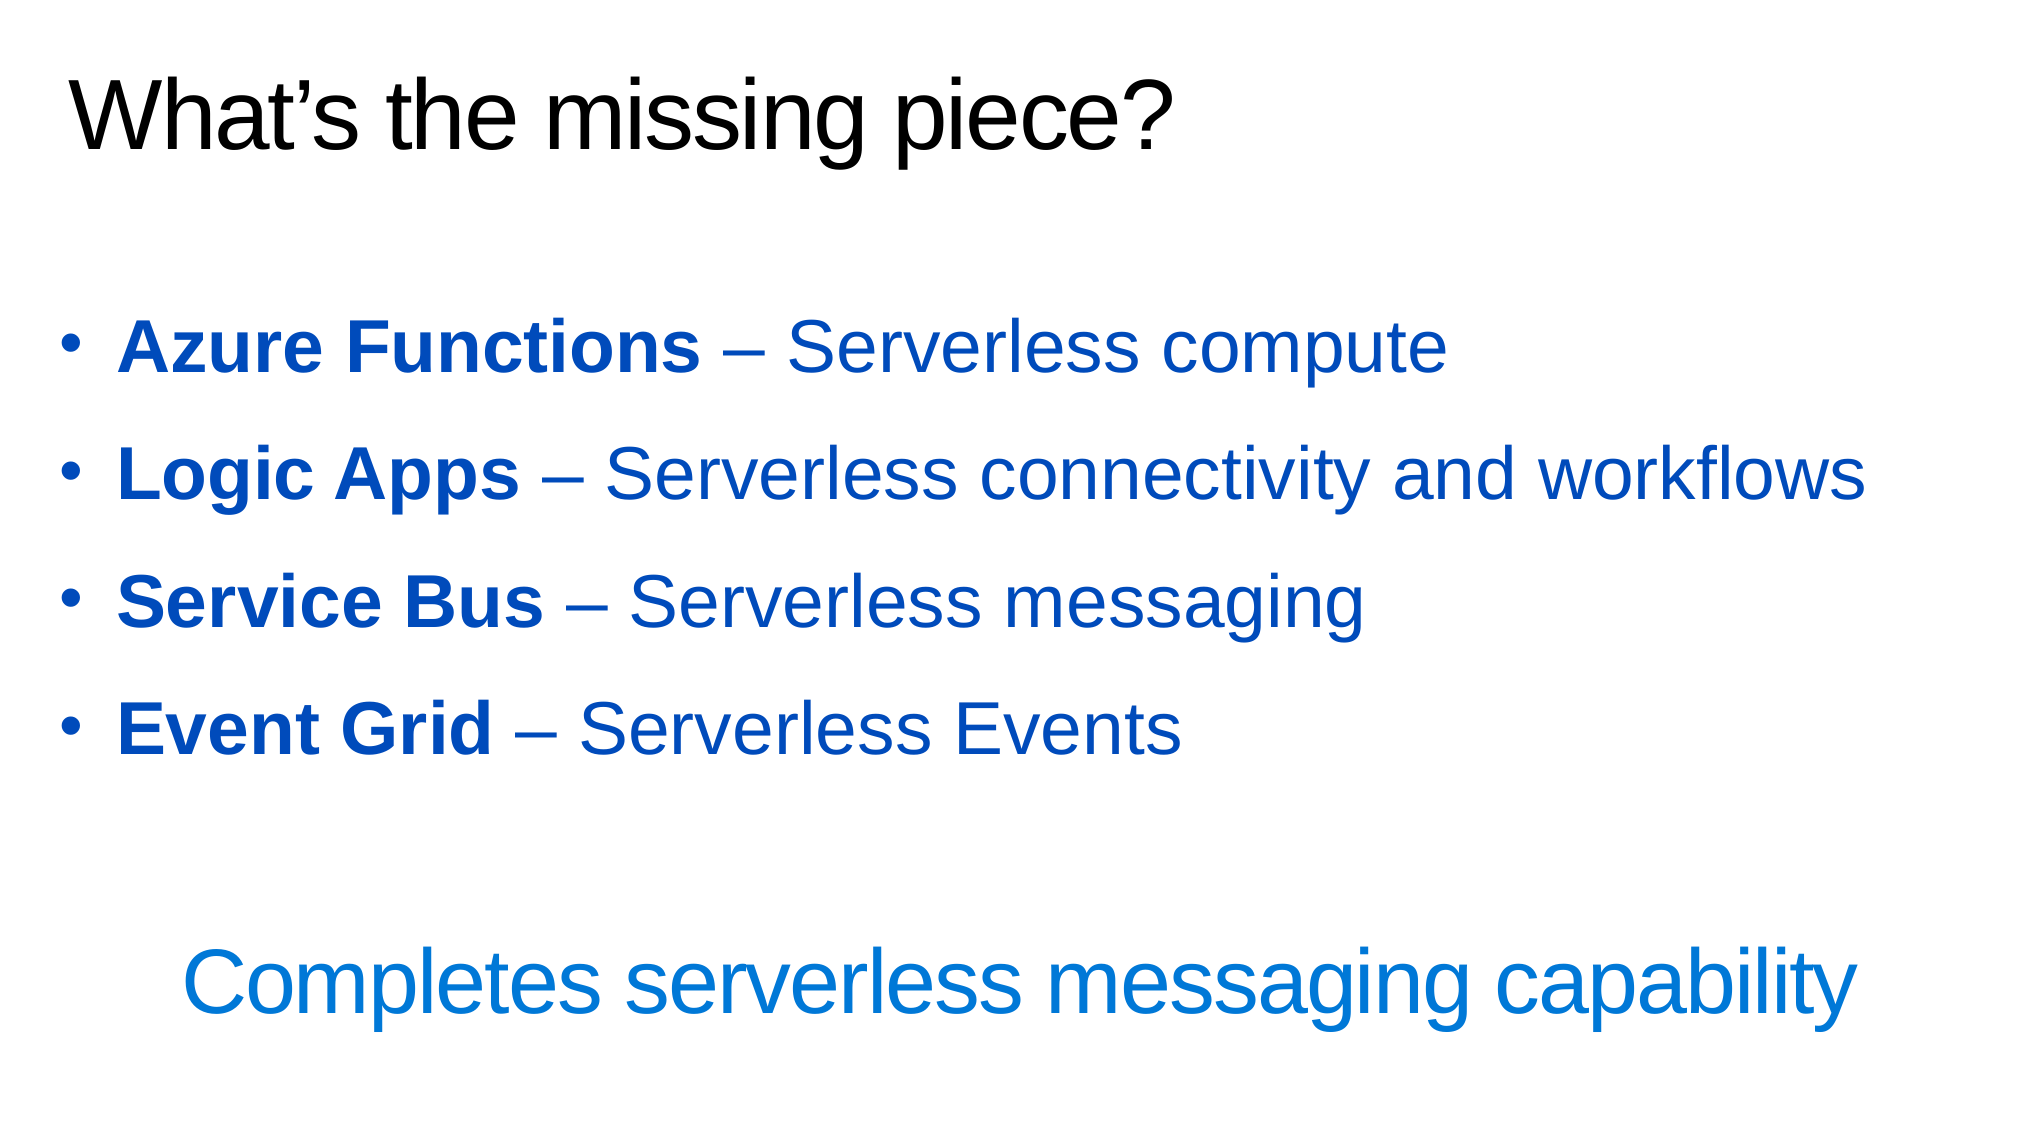

# What’s the missing piece?
Azure Functions – Serverless compute
Logic Apps – Serverless connectivity and workflows
Service Bus – Serverless messaging
Event Grid – Serverless Events
Completes serverless messaging capability